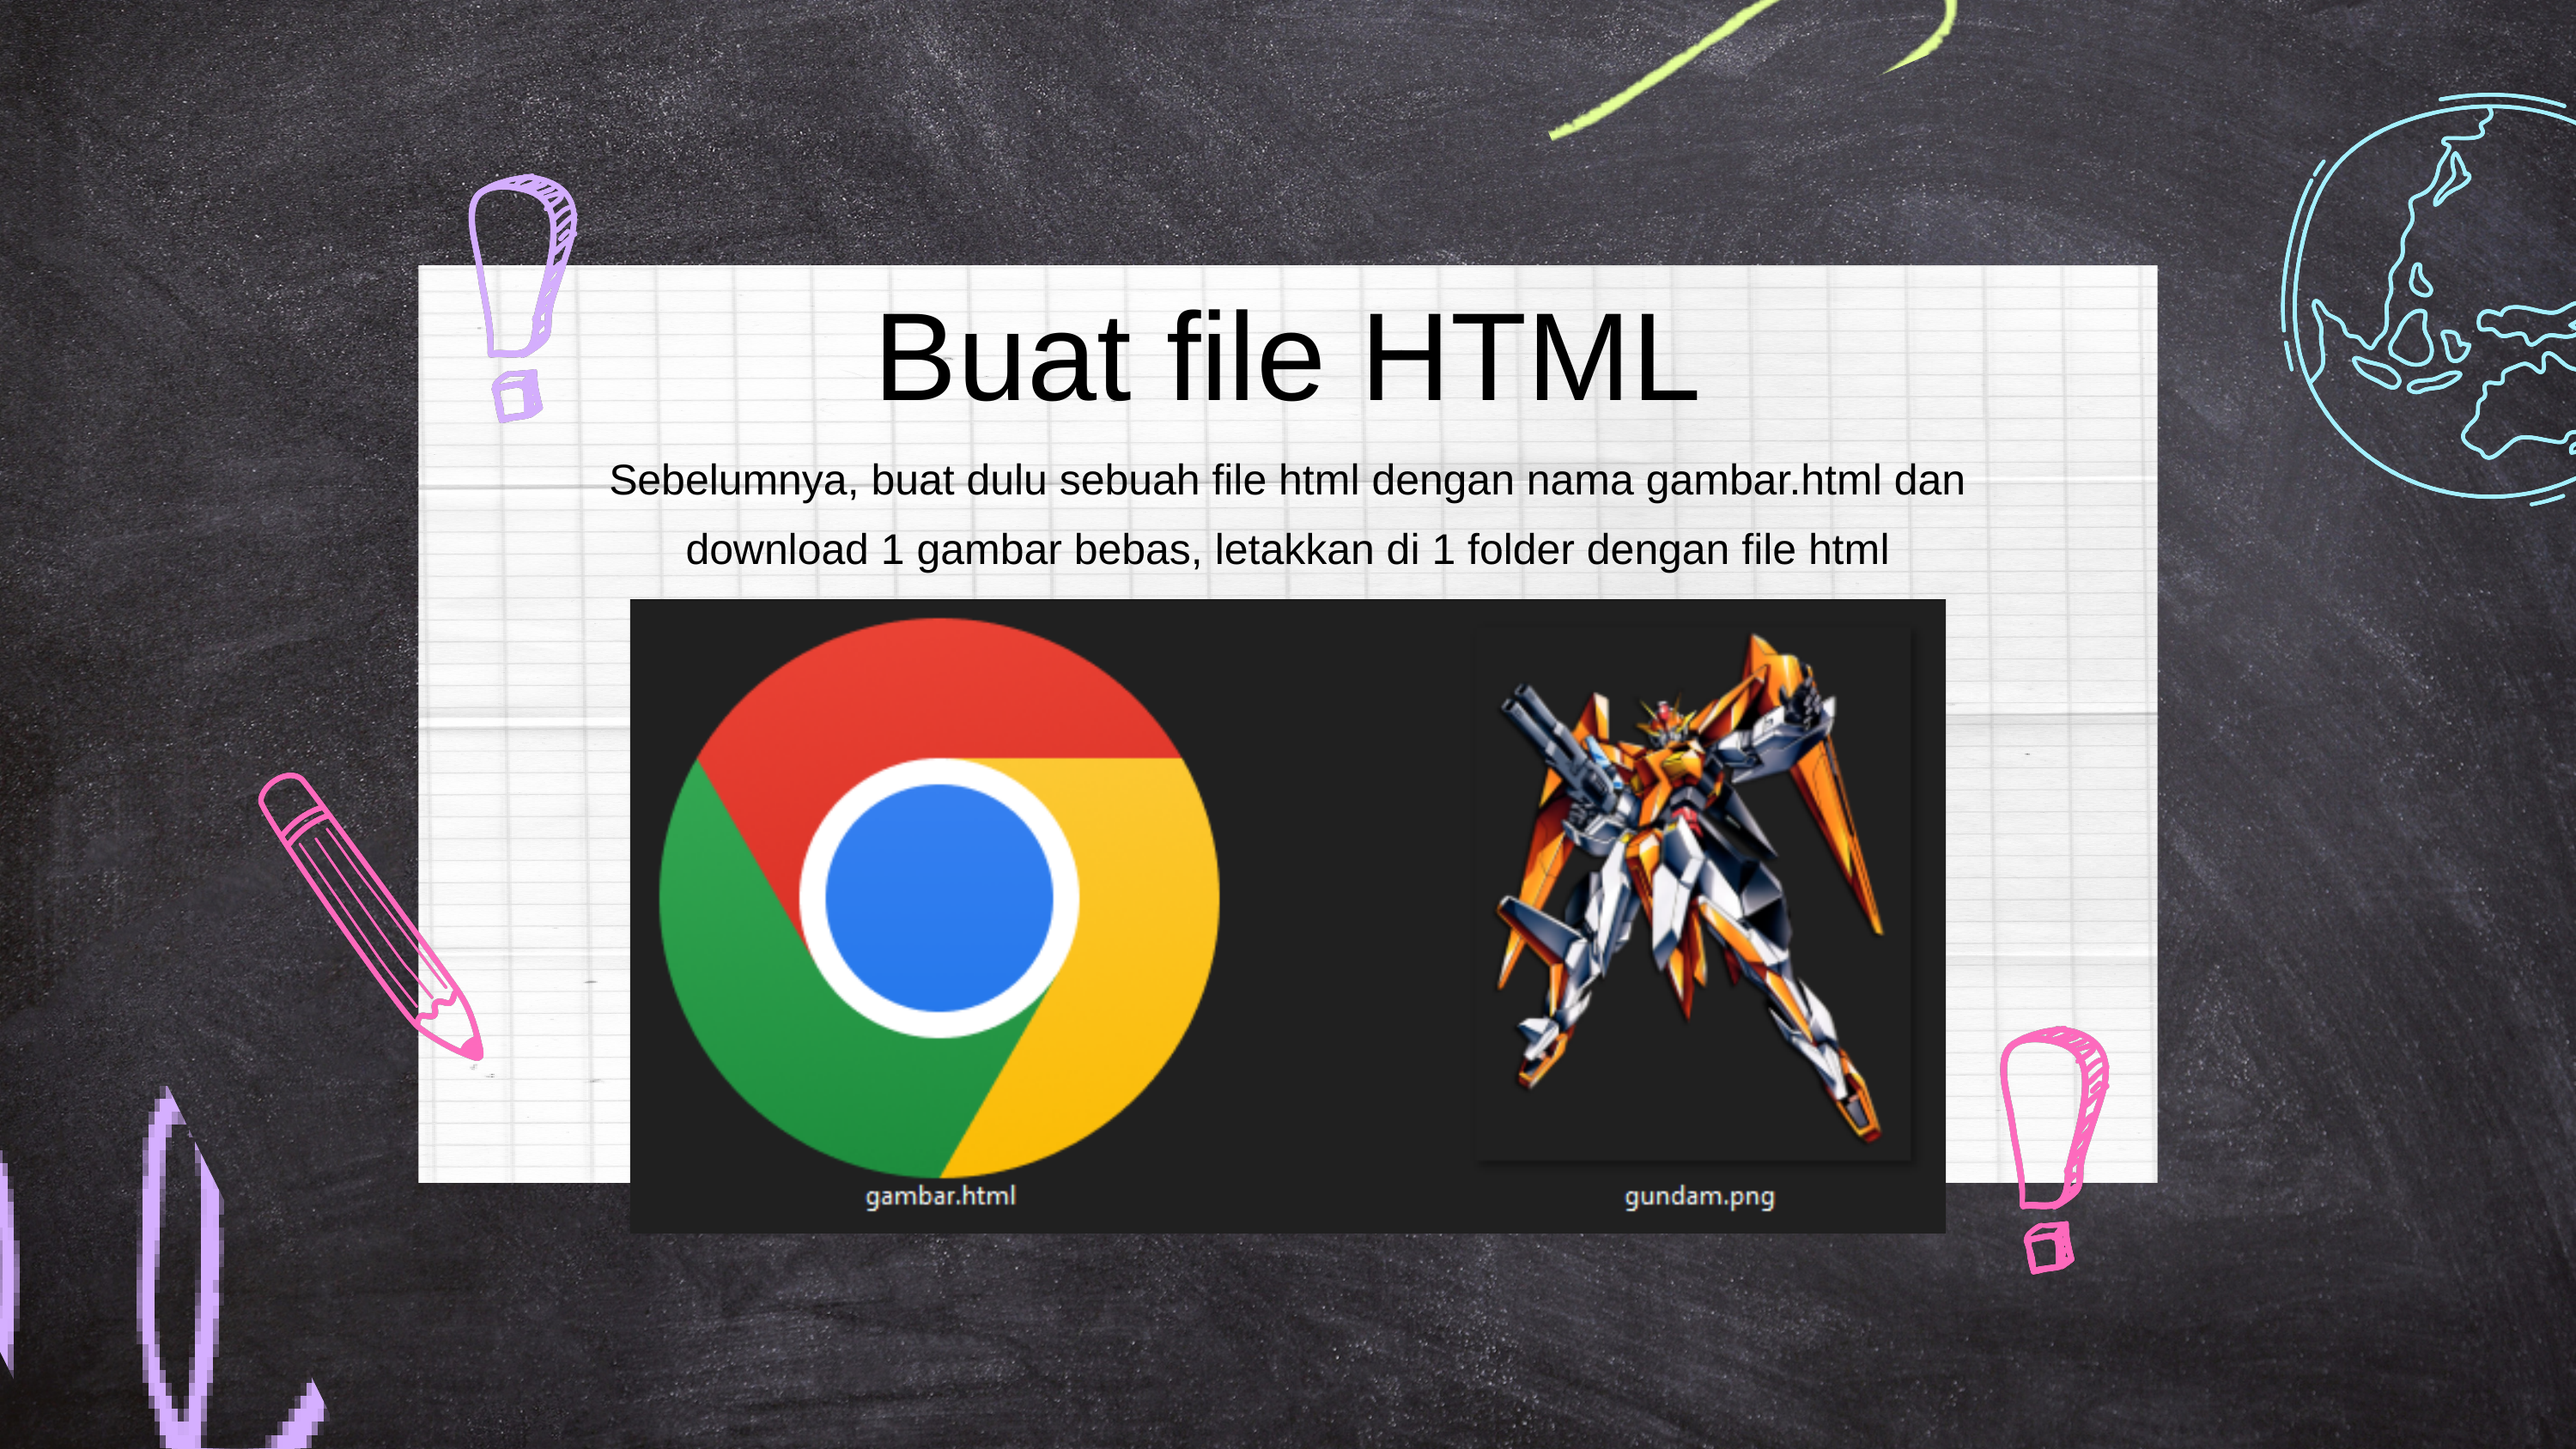

Buat file HTML
Sebelumnya, buat dulu sebuah file html dengan nama gambar.html dan download 1 gambar bebas, letakkan di 1 folder dengan file html